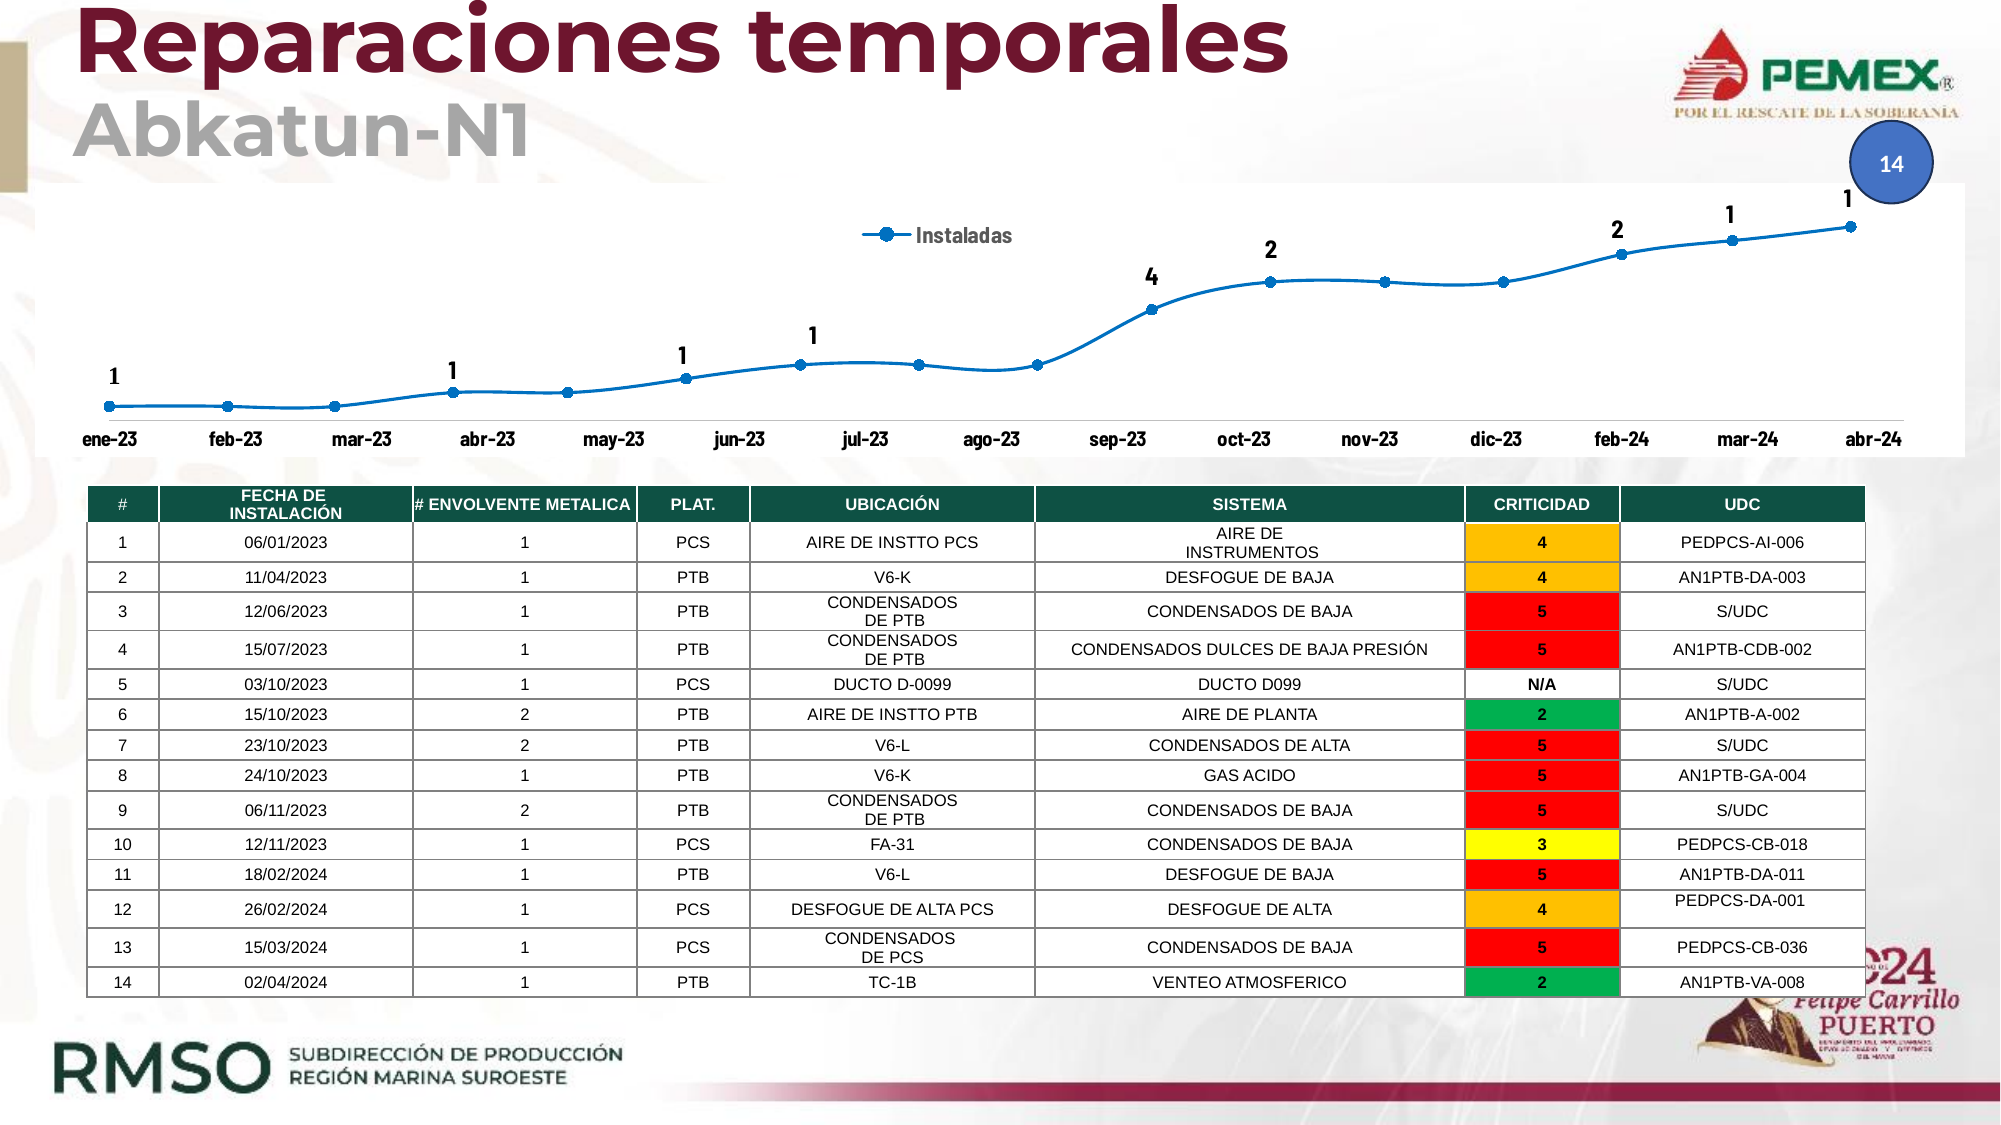

# Reparaciones temporales Abkatun-N1
14

### Chart

| Category | Instaladas |
|---|---|
| # | FECHA DE INSTALACIÓN | # ENVOLVENTE METALICA | PLAT. | UBICACIÓN | SISTEMA | CRITICIDAD | UDC |
| --- | --- | --- | --- | --- | --- | --- | --- |
| 1 | 06/01/2023 | 1 | PCS | AIRE DE INSTTO PCS | AIRE DE INSTRUMENTOS | 4 | PEDPCS-AI-006 |
| 2 | 11/04/2023 | 1 | PTB | V6-K | DESFOGUE DE BAJA | 4 | AN1PTB-DA-003 |
| 3 | 12/06/2023 | 1 | PTB | CONDENSADOS DE PTB | CONDENSADOS DE BAJA | 5 | S/UDC |
| 4 | 15/07/2023 | 1 | PTB | CONDENSADOS DE PTB | CONDENSADOS DULCES DE BAJA PRESIÓN | 5 | AN1PTB-CDB-002 |
| 5 | 03/10/2023 | 1 | PCS | DUCTO D-0099 | DUCTO D099 | N/A | S/UDC |
| 6 | 15/10/2023 | 2 | PTB | AIRE DE INSTTO PTB | AIRE DE PLANTA | 2 | AN1PTB-A-002 |
| 7 | 23/10/2023 | 2 | PTB | V6-L | CONDENSADOS DE ALTA | 5 | S/UDC |
| 8 | 24/10/2023 | 1 | PTB | V6-K | GAS ACIDO | 5 | AN1PTB-GA-004 |
| 9 | 06/11/2023 | 2 | PTB | CONDENSADOS DE PTB | CONDENSADOS DE BAJA | 5 | S/UDC |
| 10 | 12/11/2023 | 1 | PCS | FA-31 | CONDENSADOS DE BAJA | 3 | PEDPCS-CB-018 |
| 11 | 18/02/2024 | 1 | PTB | V6-L | DESFOGUE DE BAJA | 5 | AN1PTB-DA-011 |
| 12 | 26/02/2024 | 1 | PCS | DESFOGUE DE ALTA PCS | DESFOGUE DE ALTA | 4 | PEDPCS-DA-001 |
| 13 | 15/03/2024 | 1 | PCS | CONDENSADOS DE PCS | CONDENSADOS DE BAJA | 5 | PEDPCS-CB-036 |
| 14 | 02/04/2024 | 1 | PTB | TC-1B | VENTEO ATMOSFERICO | 2 | AN1PTB-VA-008 |